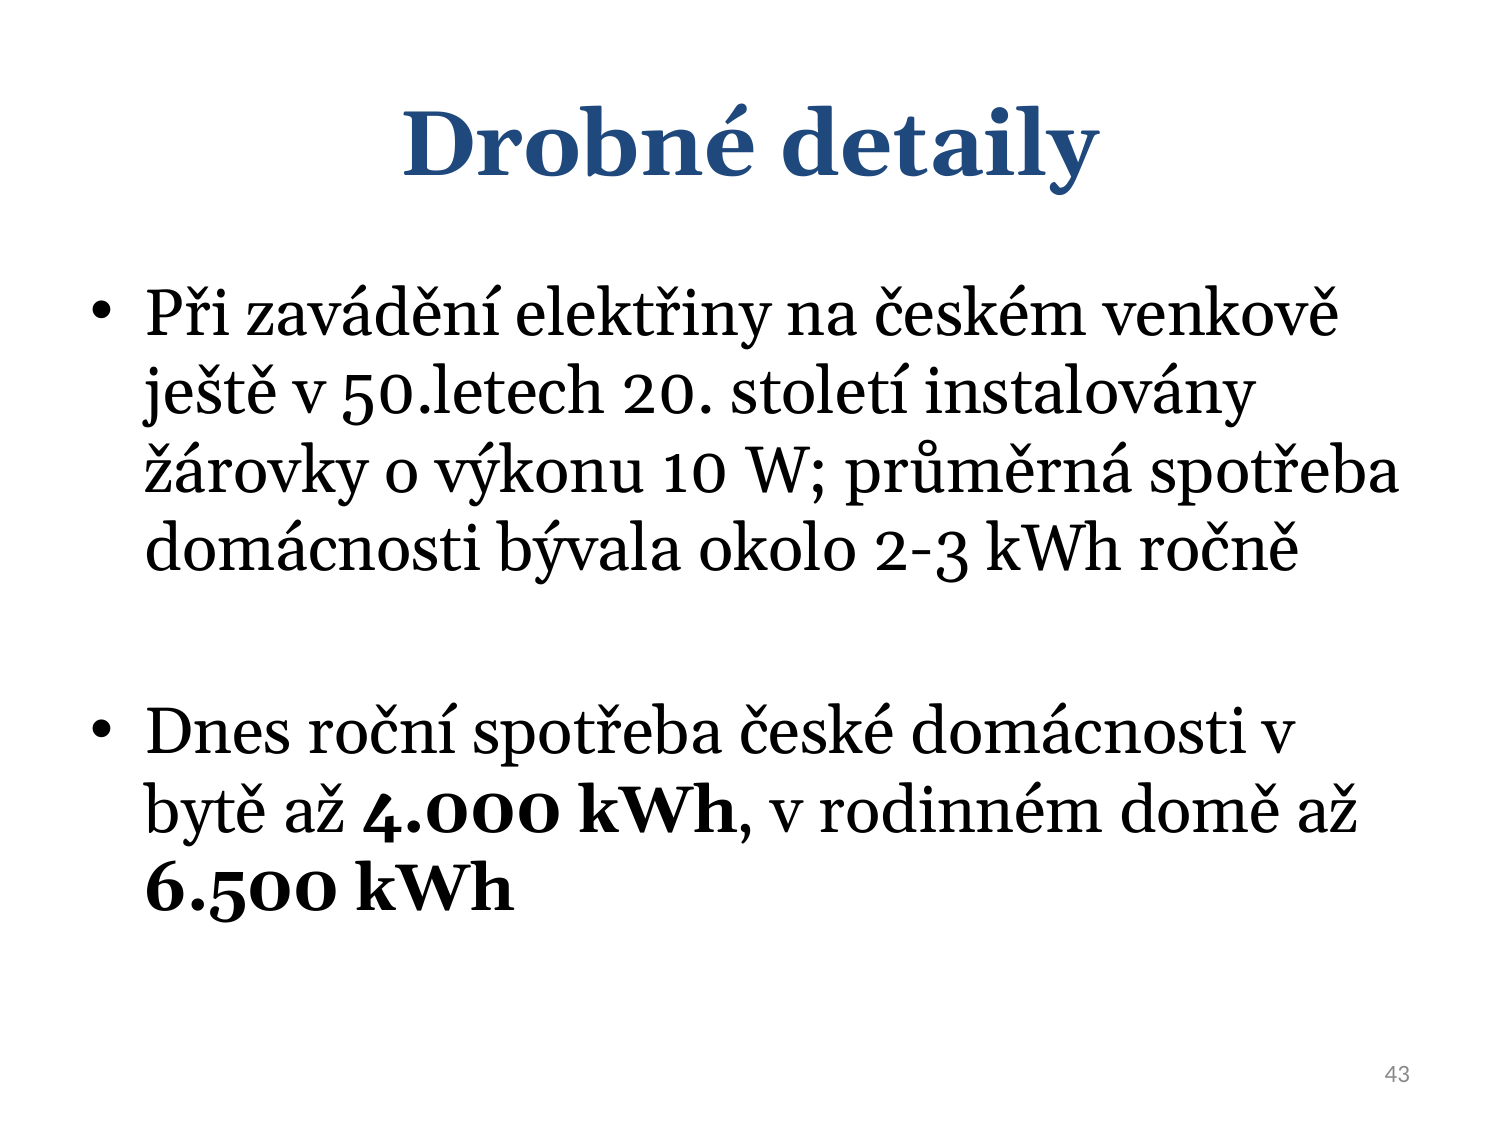

# Drobné detaily
Při zavádění elektřiny na českém venkově ještě v 50.letech 20. století instalovány žárovky o výkonu 10 W; průměrná spotřeba domácnosti bývala okolo 2-3 kWh ročně

Dnes roční spotřeba české domácnosti v bytě až 4.000 kWh, v rodinném domě až 6.500 kWh

43